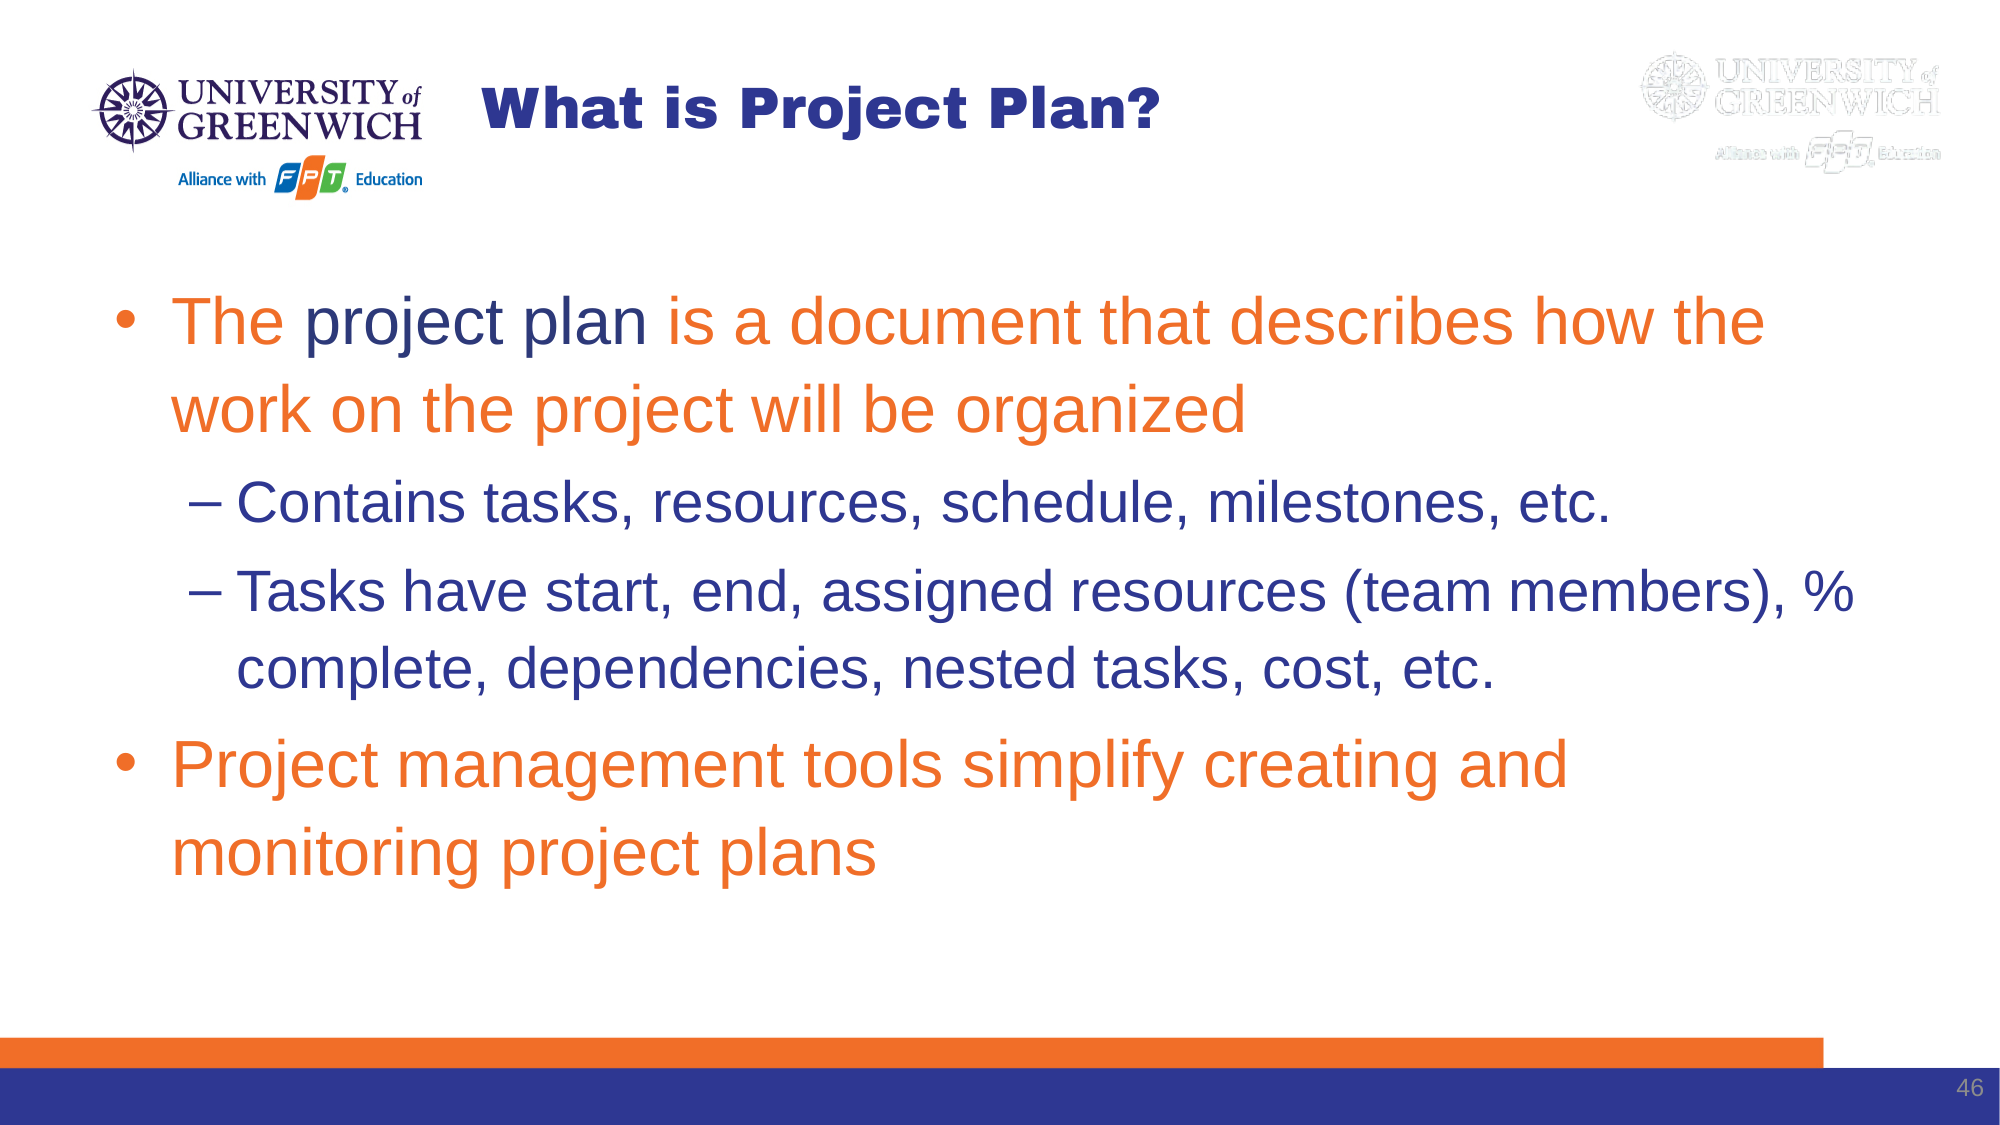

# What is Project Plan?
The project plan is a document that describes how the work on the project will be organized
Contains tasks, resources, schedule, milestones, etc.
Tasks have start, end, assigned resources (team members), % complete, dependencies, nested tasks, cost, etc.
Project management tools simplify creating and monitoring project plans
46